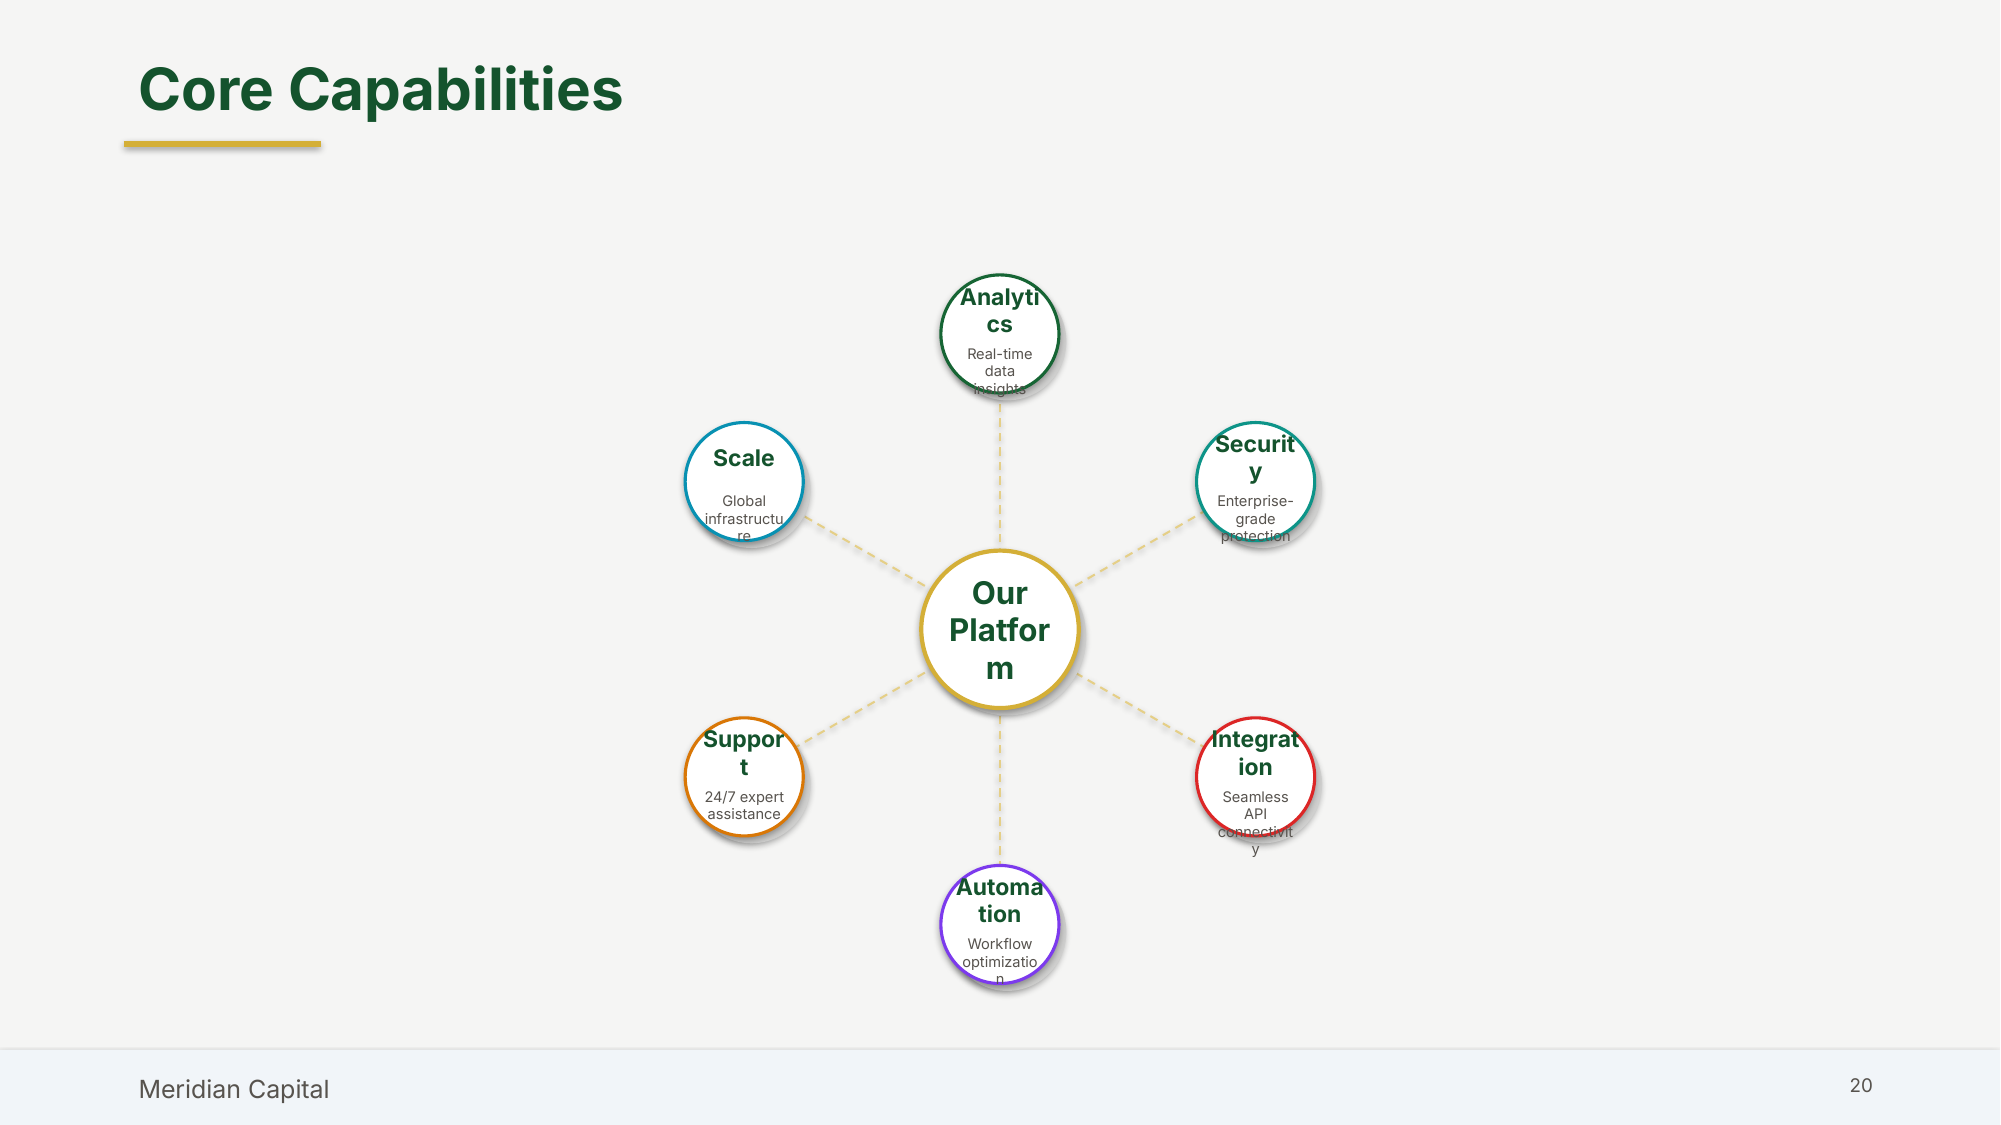

Core Capabilities

Analytics

Real-time data insights

Scale
Security

Global infrastructure
Enterprise-grade protection

Our Platform

Integration
Support

Seamless API connectivity
24/7 expert assistance

Automation

Workflow optimization

Meridian Capital
20